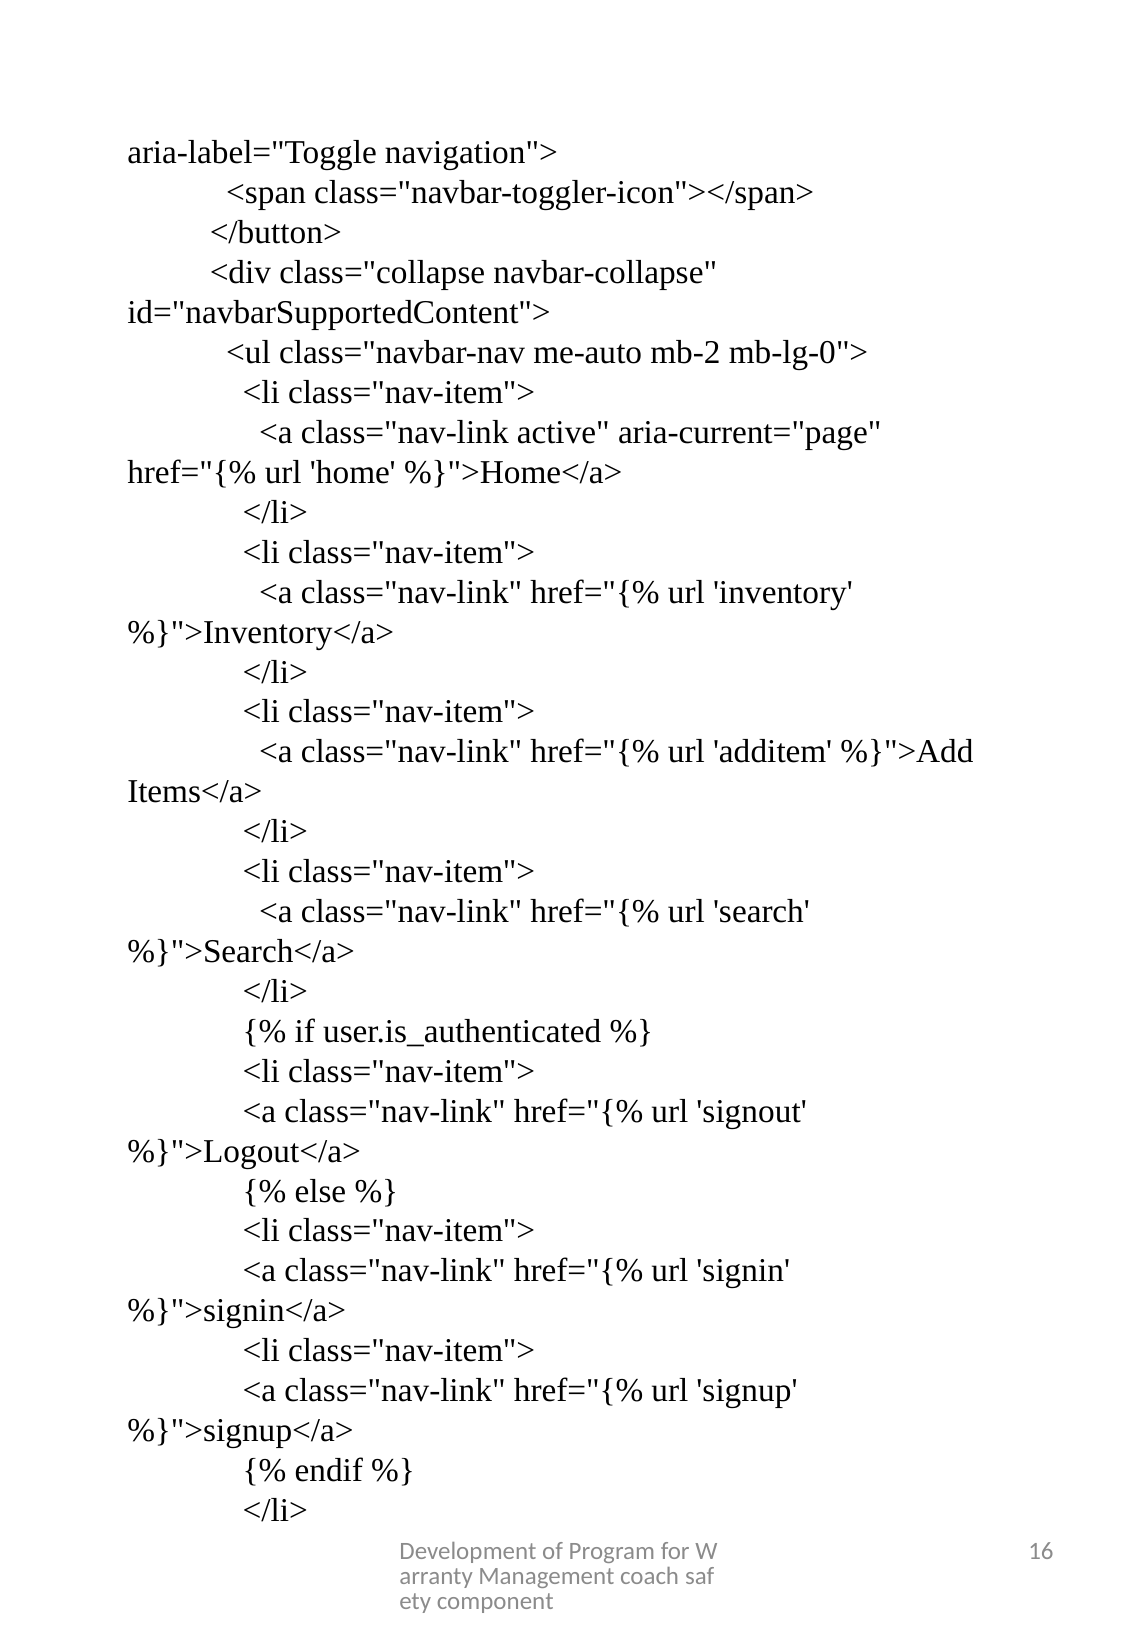

aria-label="Toggle navigation">
            <span class="navbar-toggler-icon"></span>
          </button>
          <div class="collapse navbar-collapse" id="navbarSupportedContent">
            <ul class="navbar-nav me-auto mb-2 mb-lg-0">
              <li class="nav-item">
                <a class="nav-link active" aria-current="page" href="{% url 'home' %}">Home</a>
              </li>
              <li class="nav-item">
                <a class="nav-link" href="{% url 'inventory' %}">Inventory</a>
              </li>
              <li class="nav-item">
                <a class="nav-link" href="{% url 'additem' %}">Add Items</a>
              </li>
              <li class="nav-item">
                <a class="nav-link" href="{% url 'search' %}">Search</a>
              </li>
              {% if user.is_authenticated %}
              <li class="nav-item">
              <a class="nav-link" href="{% url 'signout' %}">Logout</a>
              {% else %}
              <li class="nav-item">
              <a class="nav-link" href="{% url 'signin' %}">signin</a>
              <li class="nav-item">
              <a class="nav-link" href="{% url 'signup' %}">signup</a>
              {% endif %}
              </li>

Development of Program for Warranty Management coach safety component
16